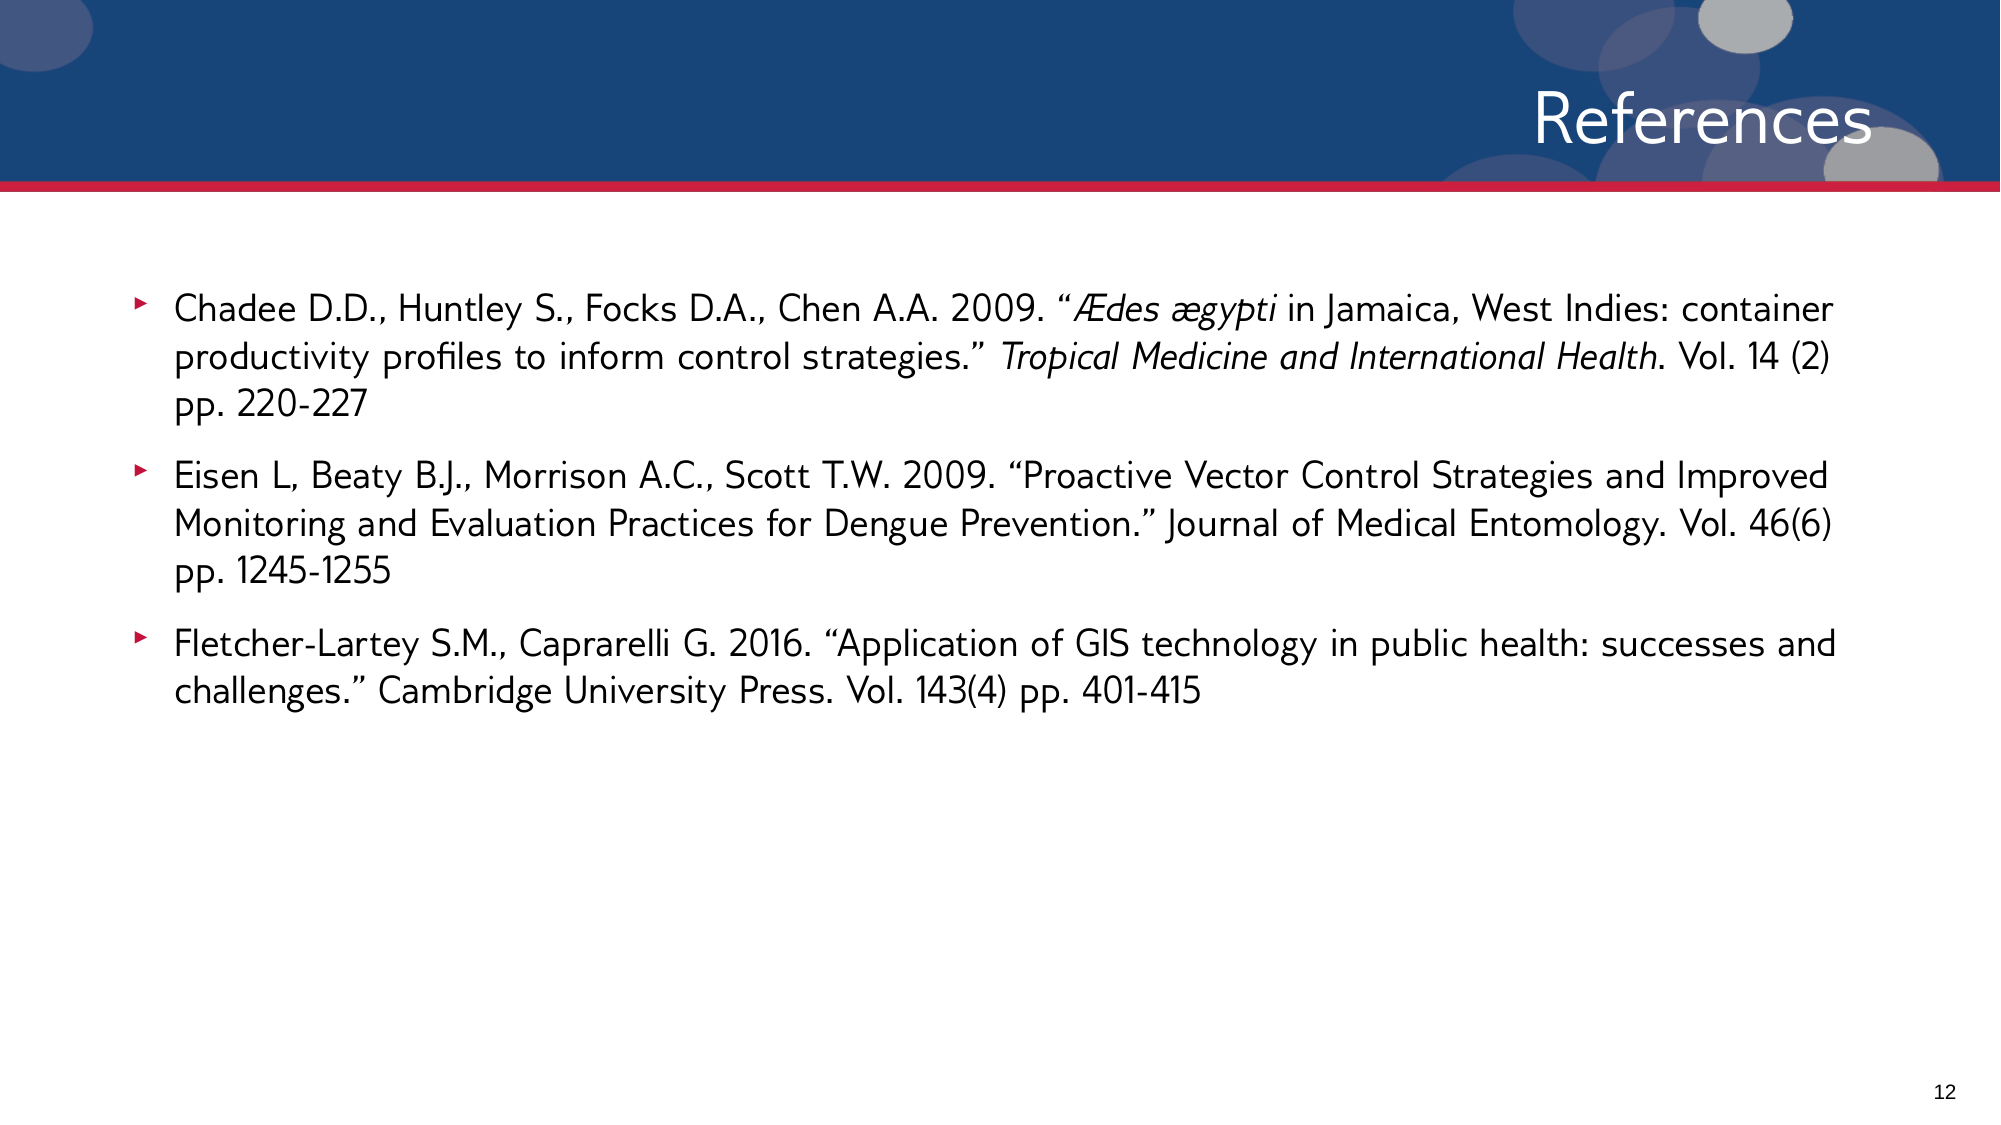

# References
Chadee D.D., Huntley S., Focks D.A., Chen A.A. 2009. “Aedes aegypti in Jamaica, West Indies: container productivity profiles to inform control strategies.” Tropical Medicine and International Health. Vol. 14 (2) pp. 220-227
Eisen L, Beaty B.J., Morrison A.C., Scott T.W. 2009. “Proactive Vector Control Strategies and Improved Monitoring and Evaluation Practices for Dengue Prevention.” Journal of Medical Entomology. Vol. 46(6) pp. 1245-1255
Fletcher-Lartey S.M., Caprarelli G. 2016. “Application of GIS technology in public health: successes and challenges.” Cambridge University Press. Vol. 143(4) pp. 401-415
12